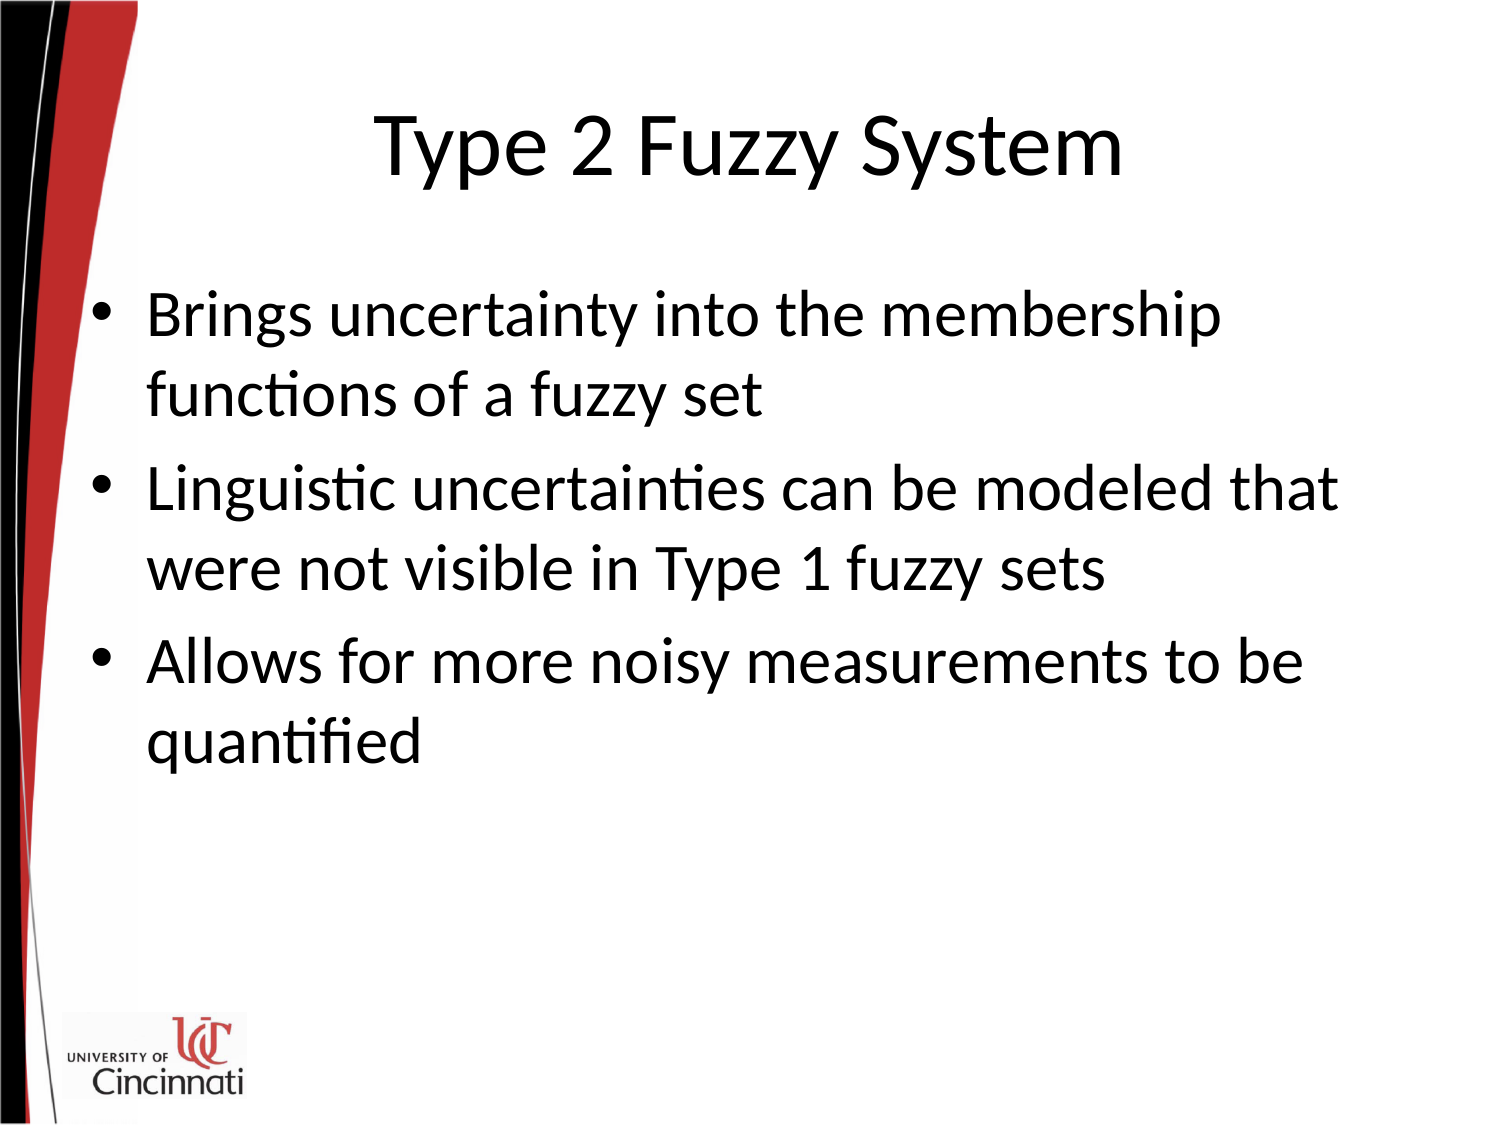

# Type 2 Fuzzy System
Brings uncertainty into the membership functions of a fuzzy set
Linguistic uncertainties can be modeled that were not visible in Type 1 fuzzy sets
Allows for more noisy measurements to be quantified

31